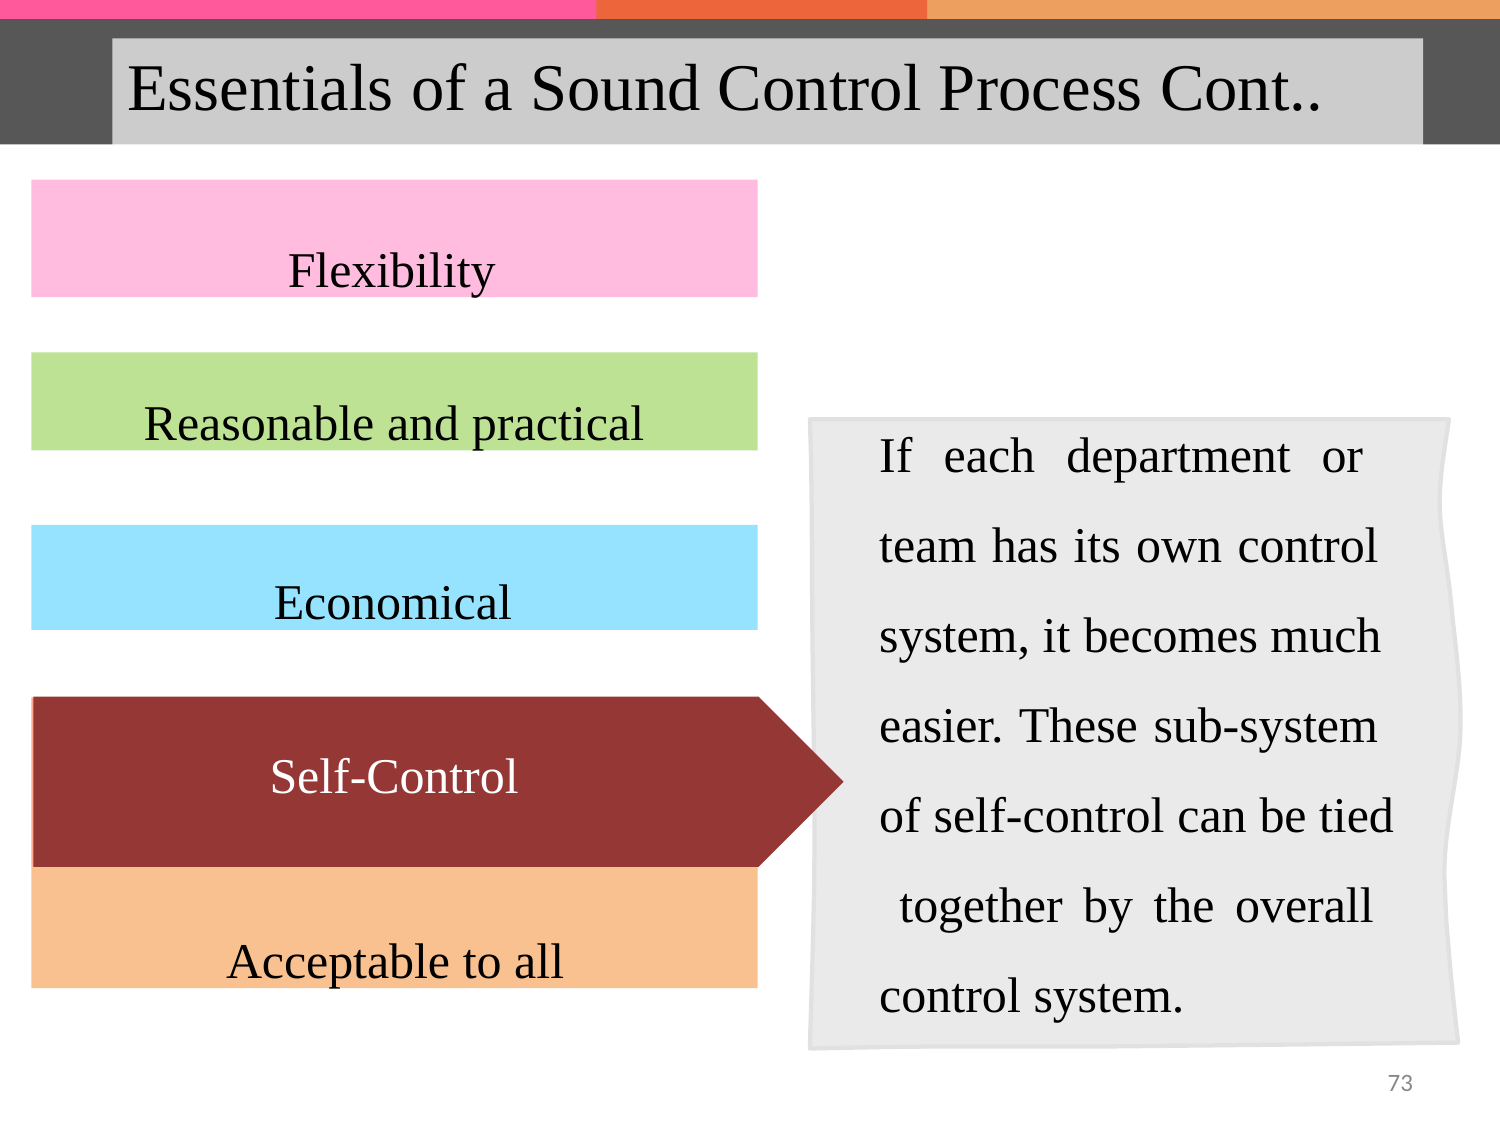

# Essentials of a Sound Control Process Cont..

Flexibility
Reasonable and practical
If each department or  team has its own control  system, it becomes much  easier. These sub-system  of self-control can be tied  together by the overall  control system.

Economical

Self-Control
Self-Control

Acceptable to all
73